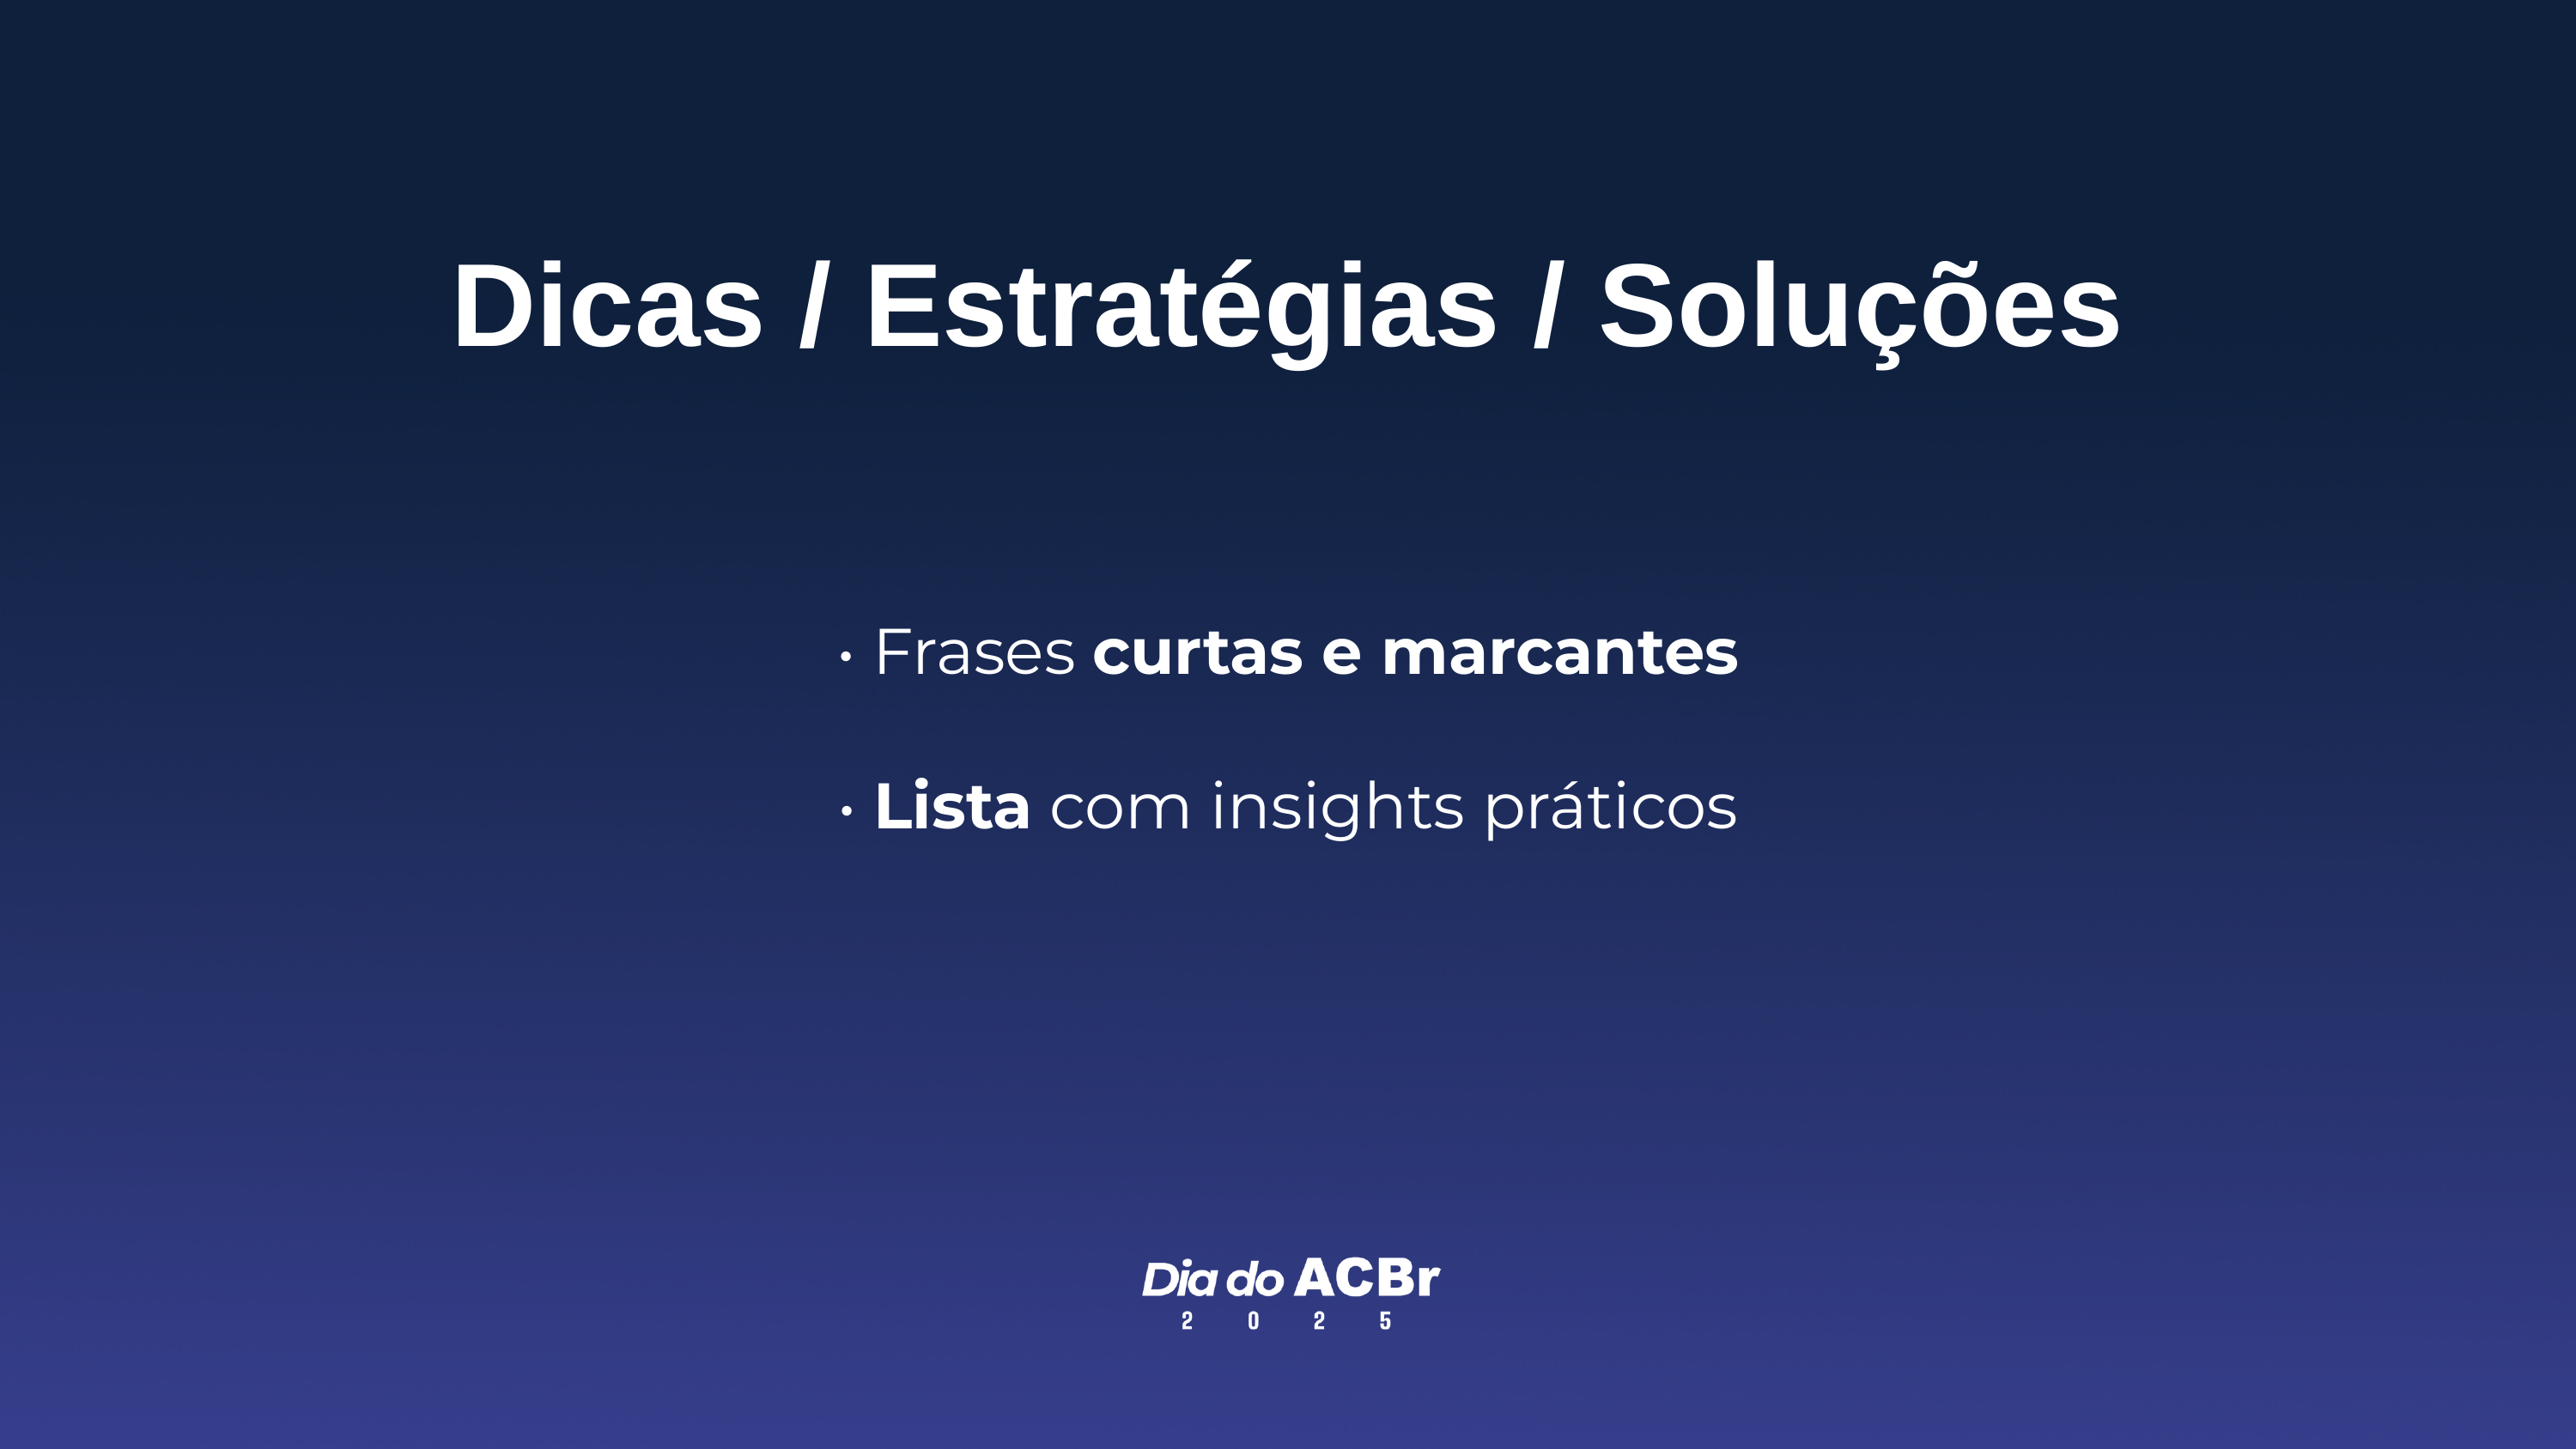

Dicas / Estratégias / Soluções
• Frases curtas e marcantes
• Lista com insights práticos